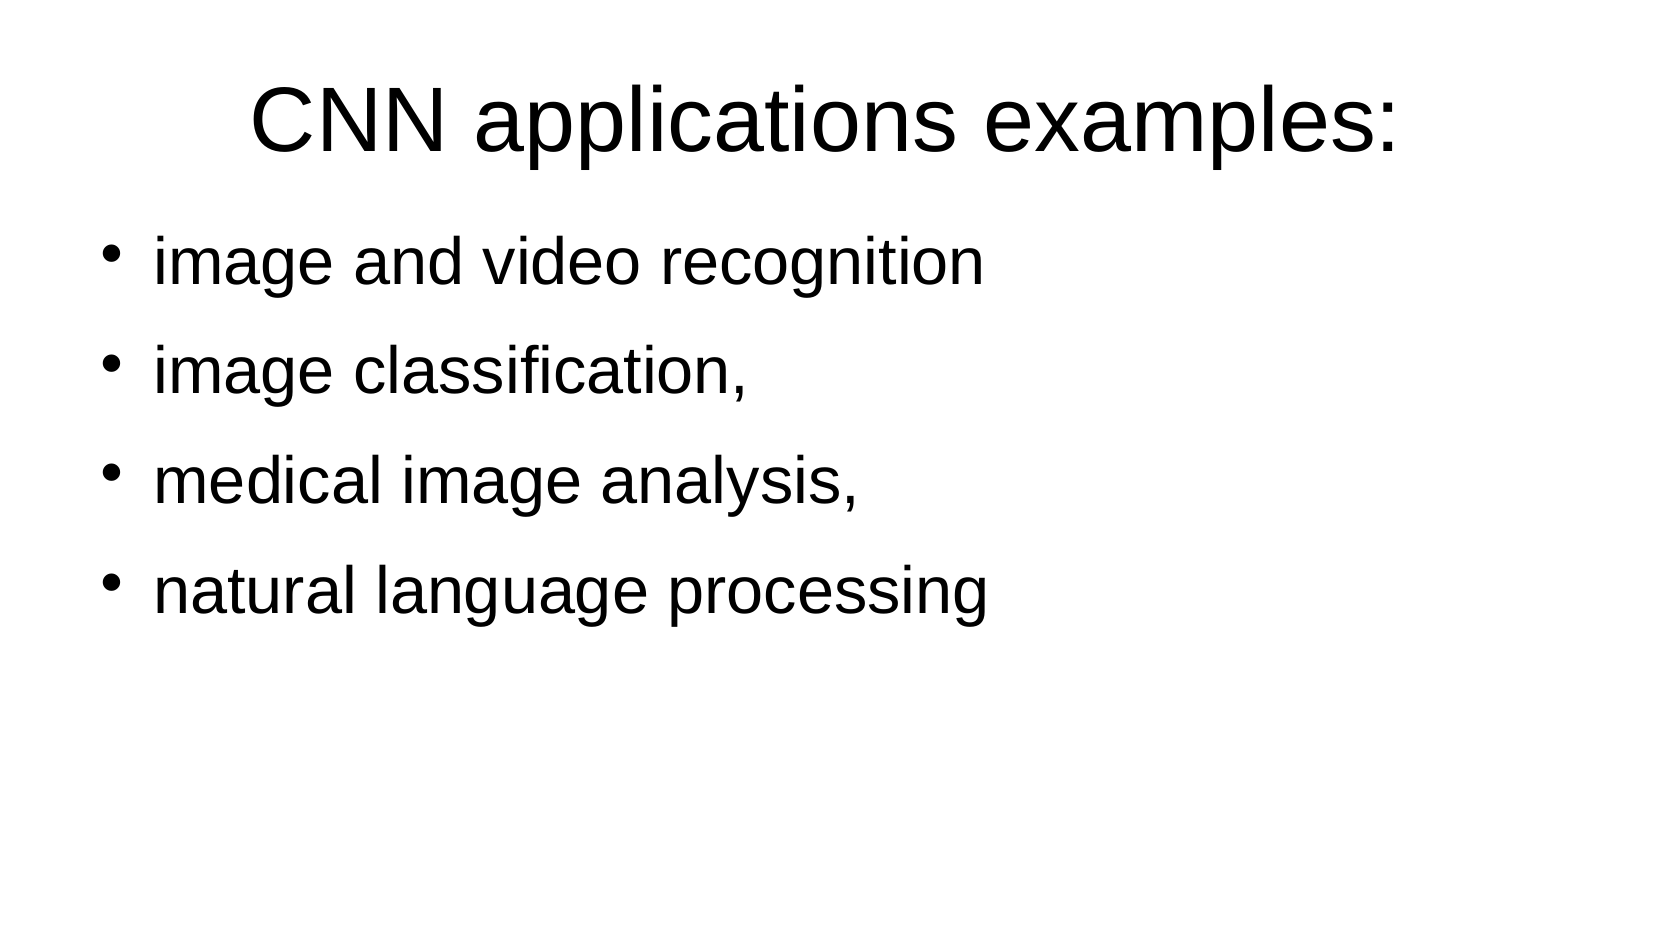

# CNN applications examples:
image and video recognition
image classification,
medical image analysis,
natural language processing